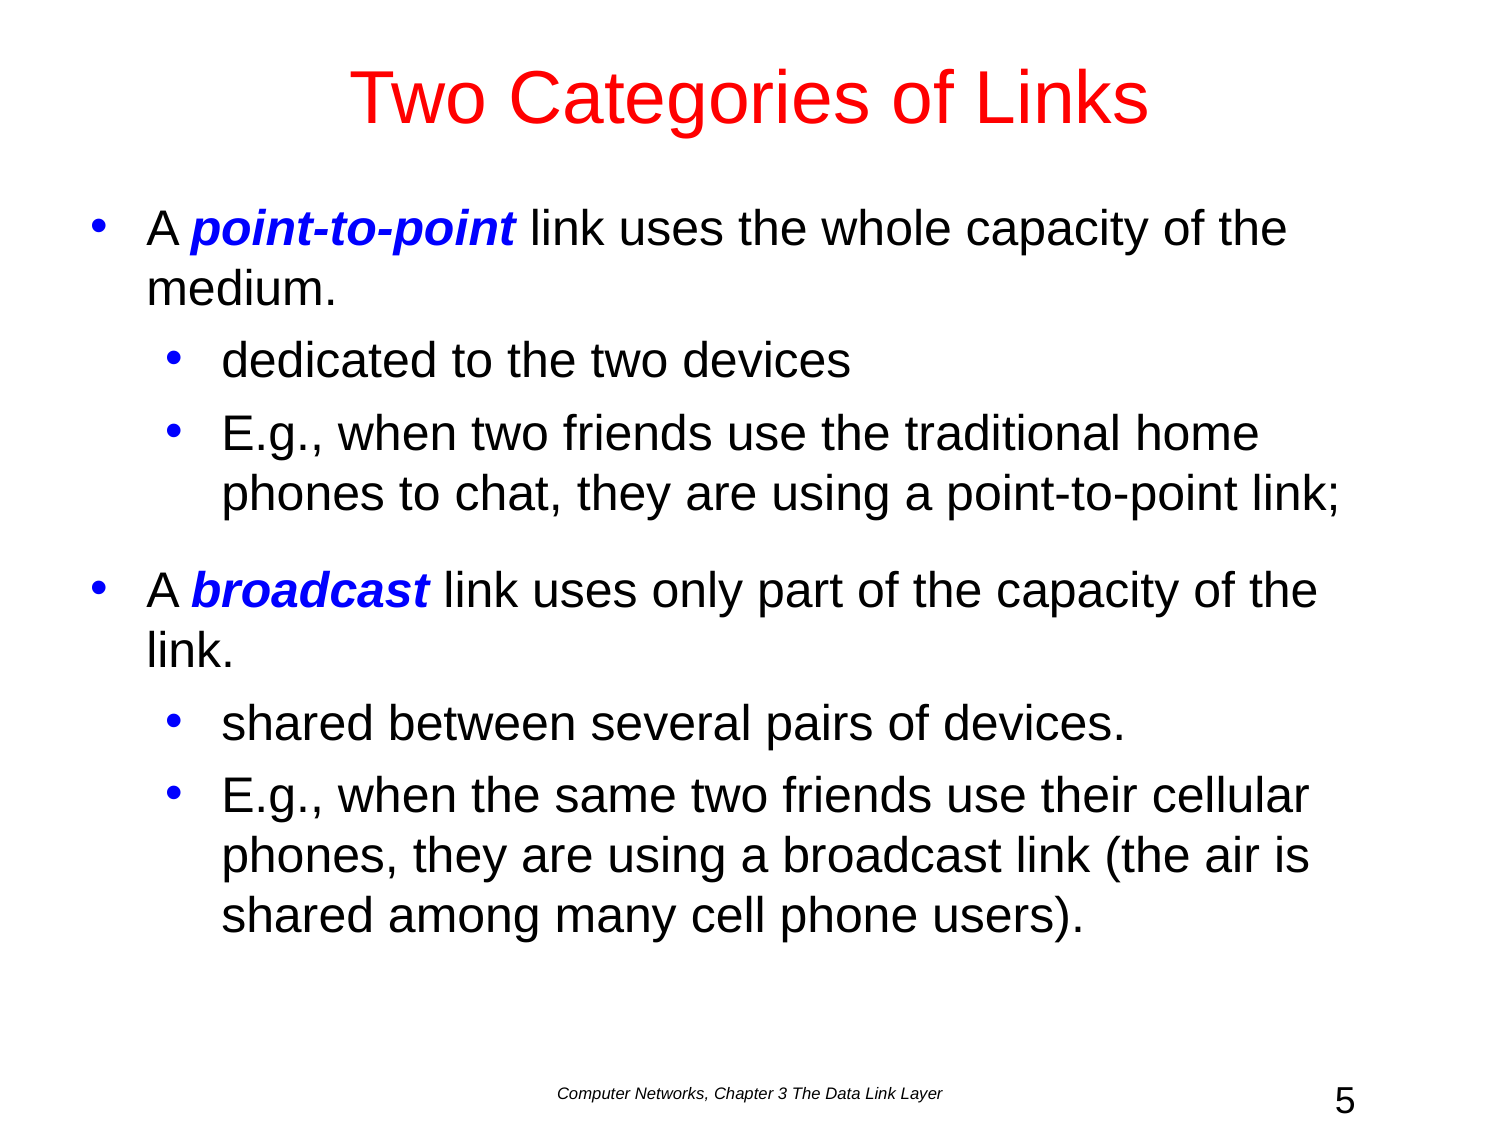

# Two Categories of Links
A point-to-point link uses the whole capacity of the medium.
dedicated to the two devices
E.g., when two friends use the traditional home phones to chat, they are using a point-to-point link;
A broadcast link uses only part of the capacity of the link.
shared between several pairs of devices.
E.g., when the same two friends use their cellular phones, they are using a broadcast link (the air is shared among many cell phone users).
Computer Networks, Chapter 3 The Data Link Layer